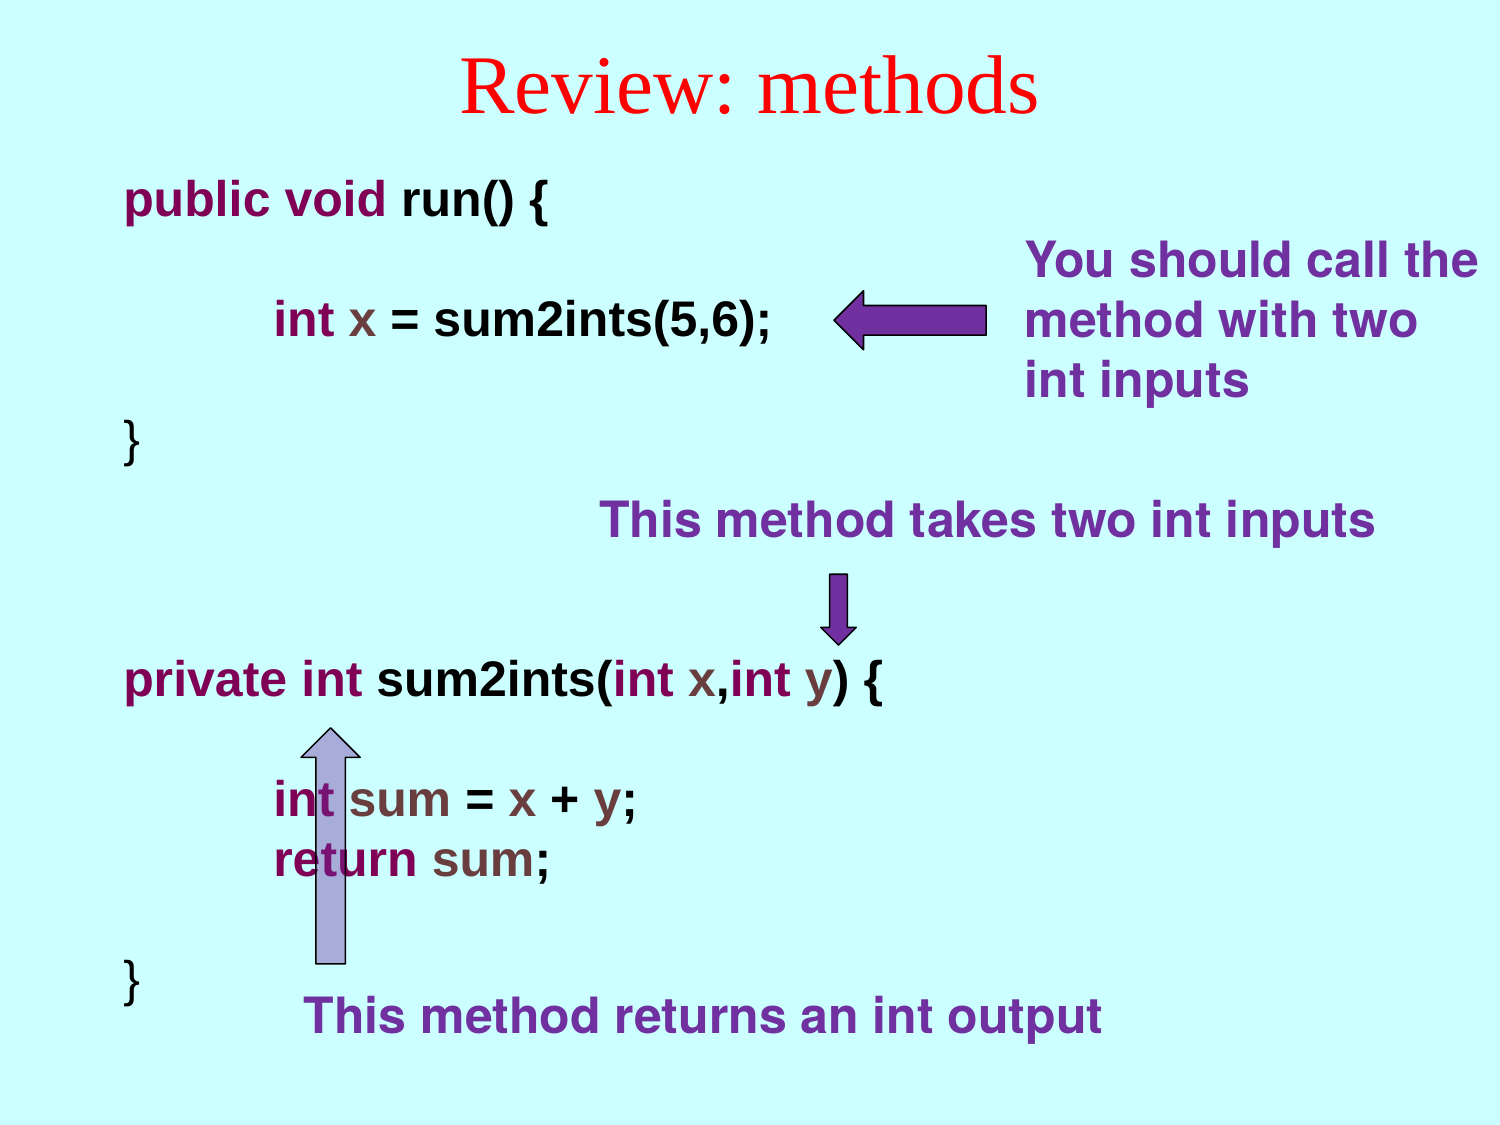

Review: methods
	public void run() {

		int x = sum2ints(5,6);

	}

	private int sum2ints(int x,int y) {

		int sum = x + y;
		return sum;

	}

You should call the method with two int inputs

This method takes two int inputs

This method returns an int output